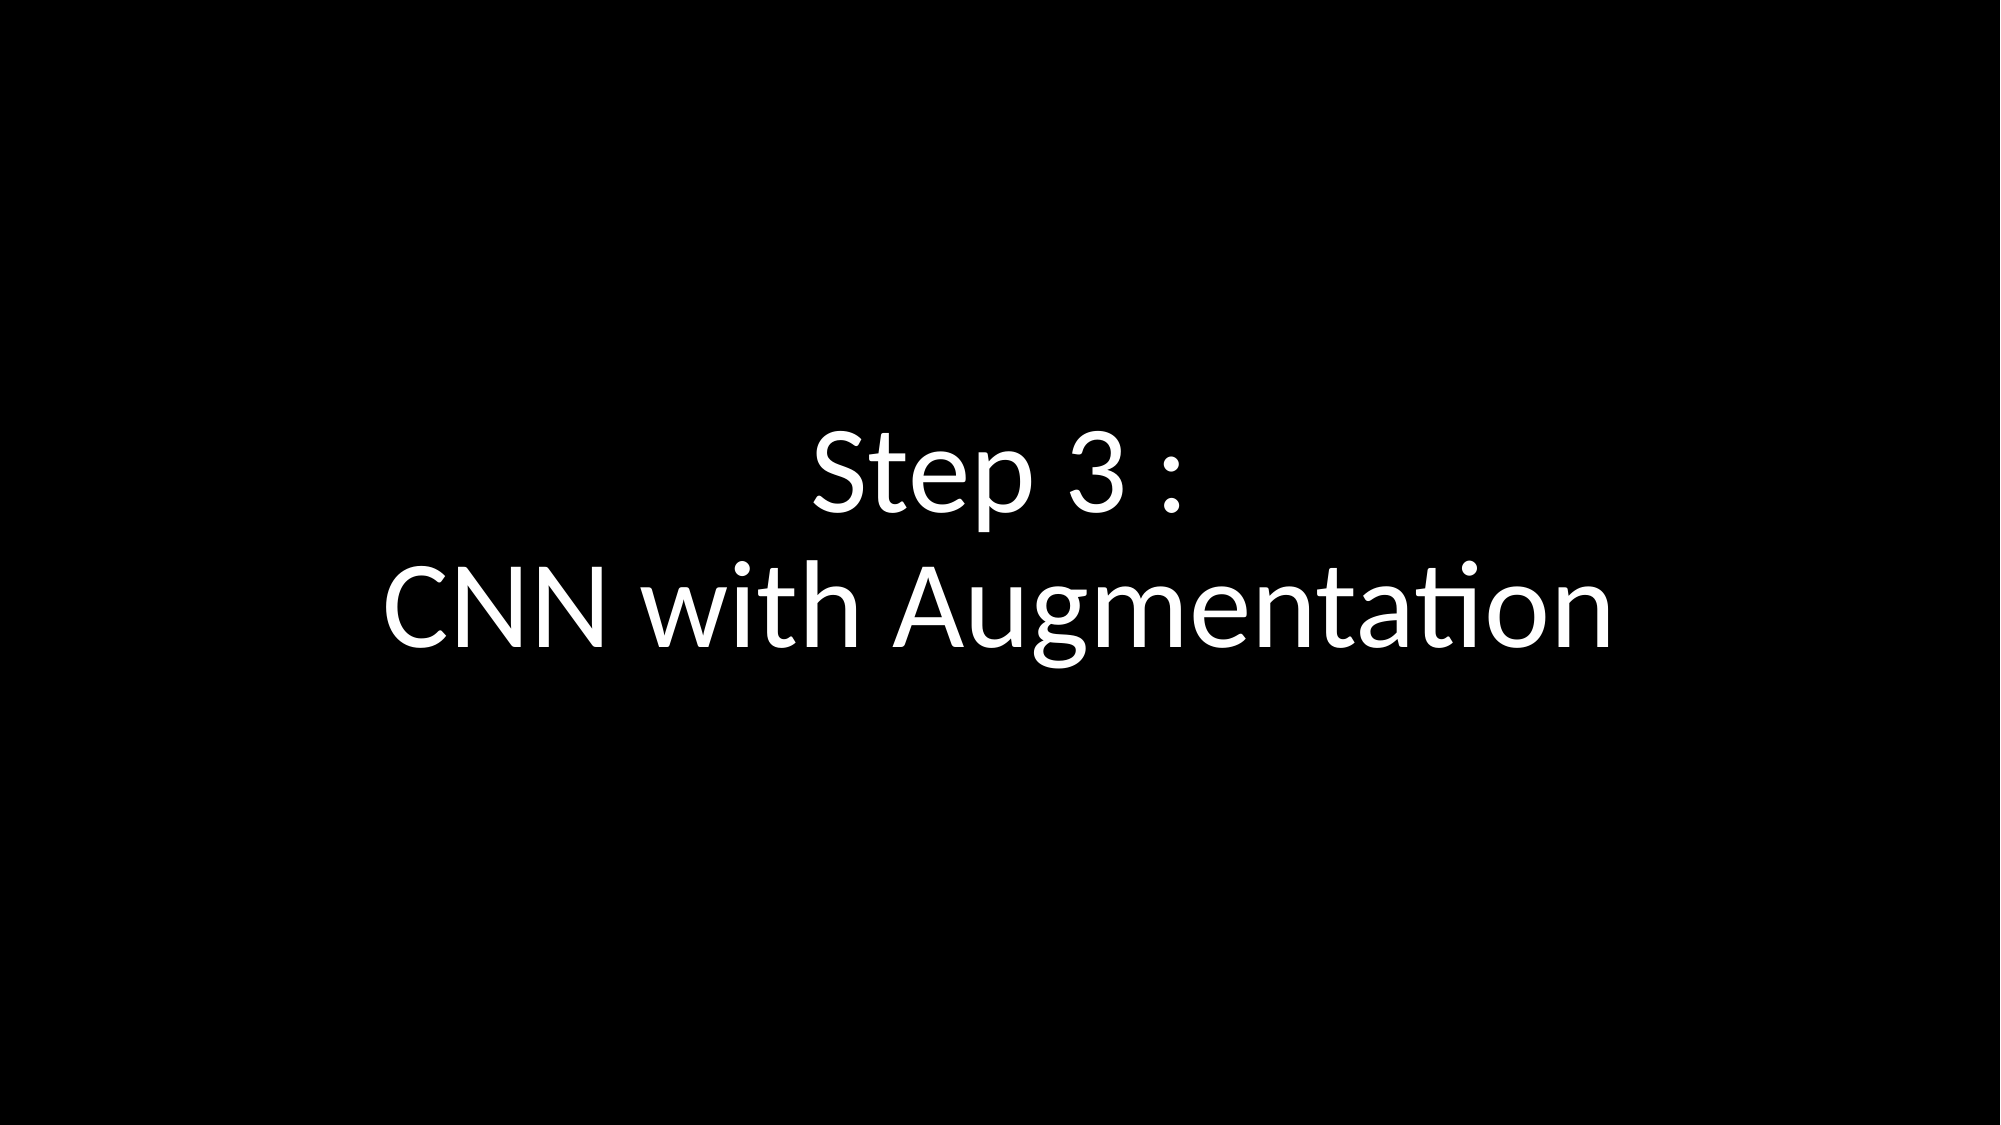

# Step 3 : CNN with Augmentation